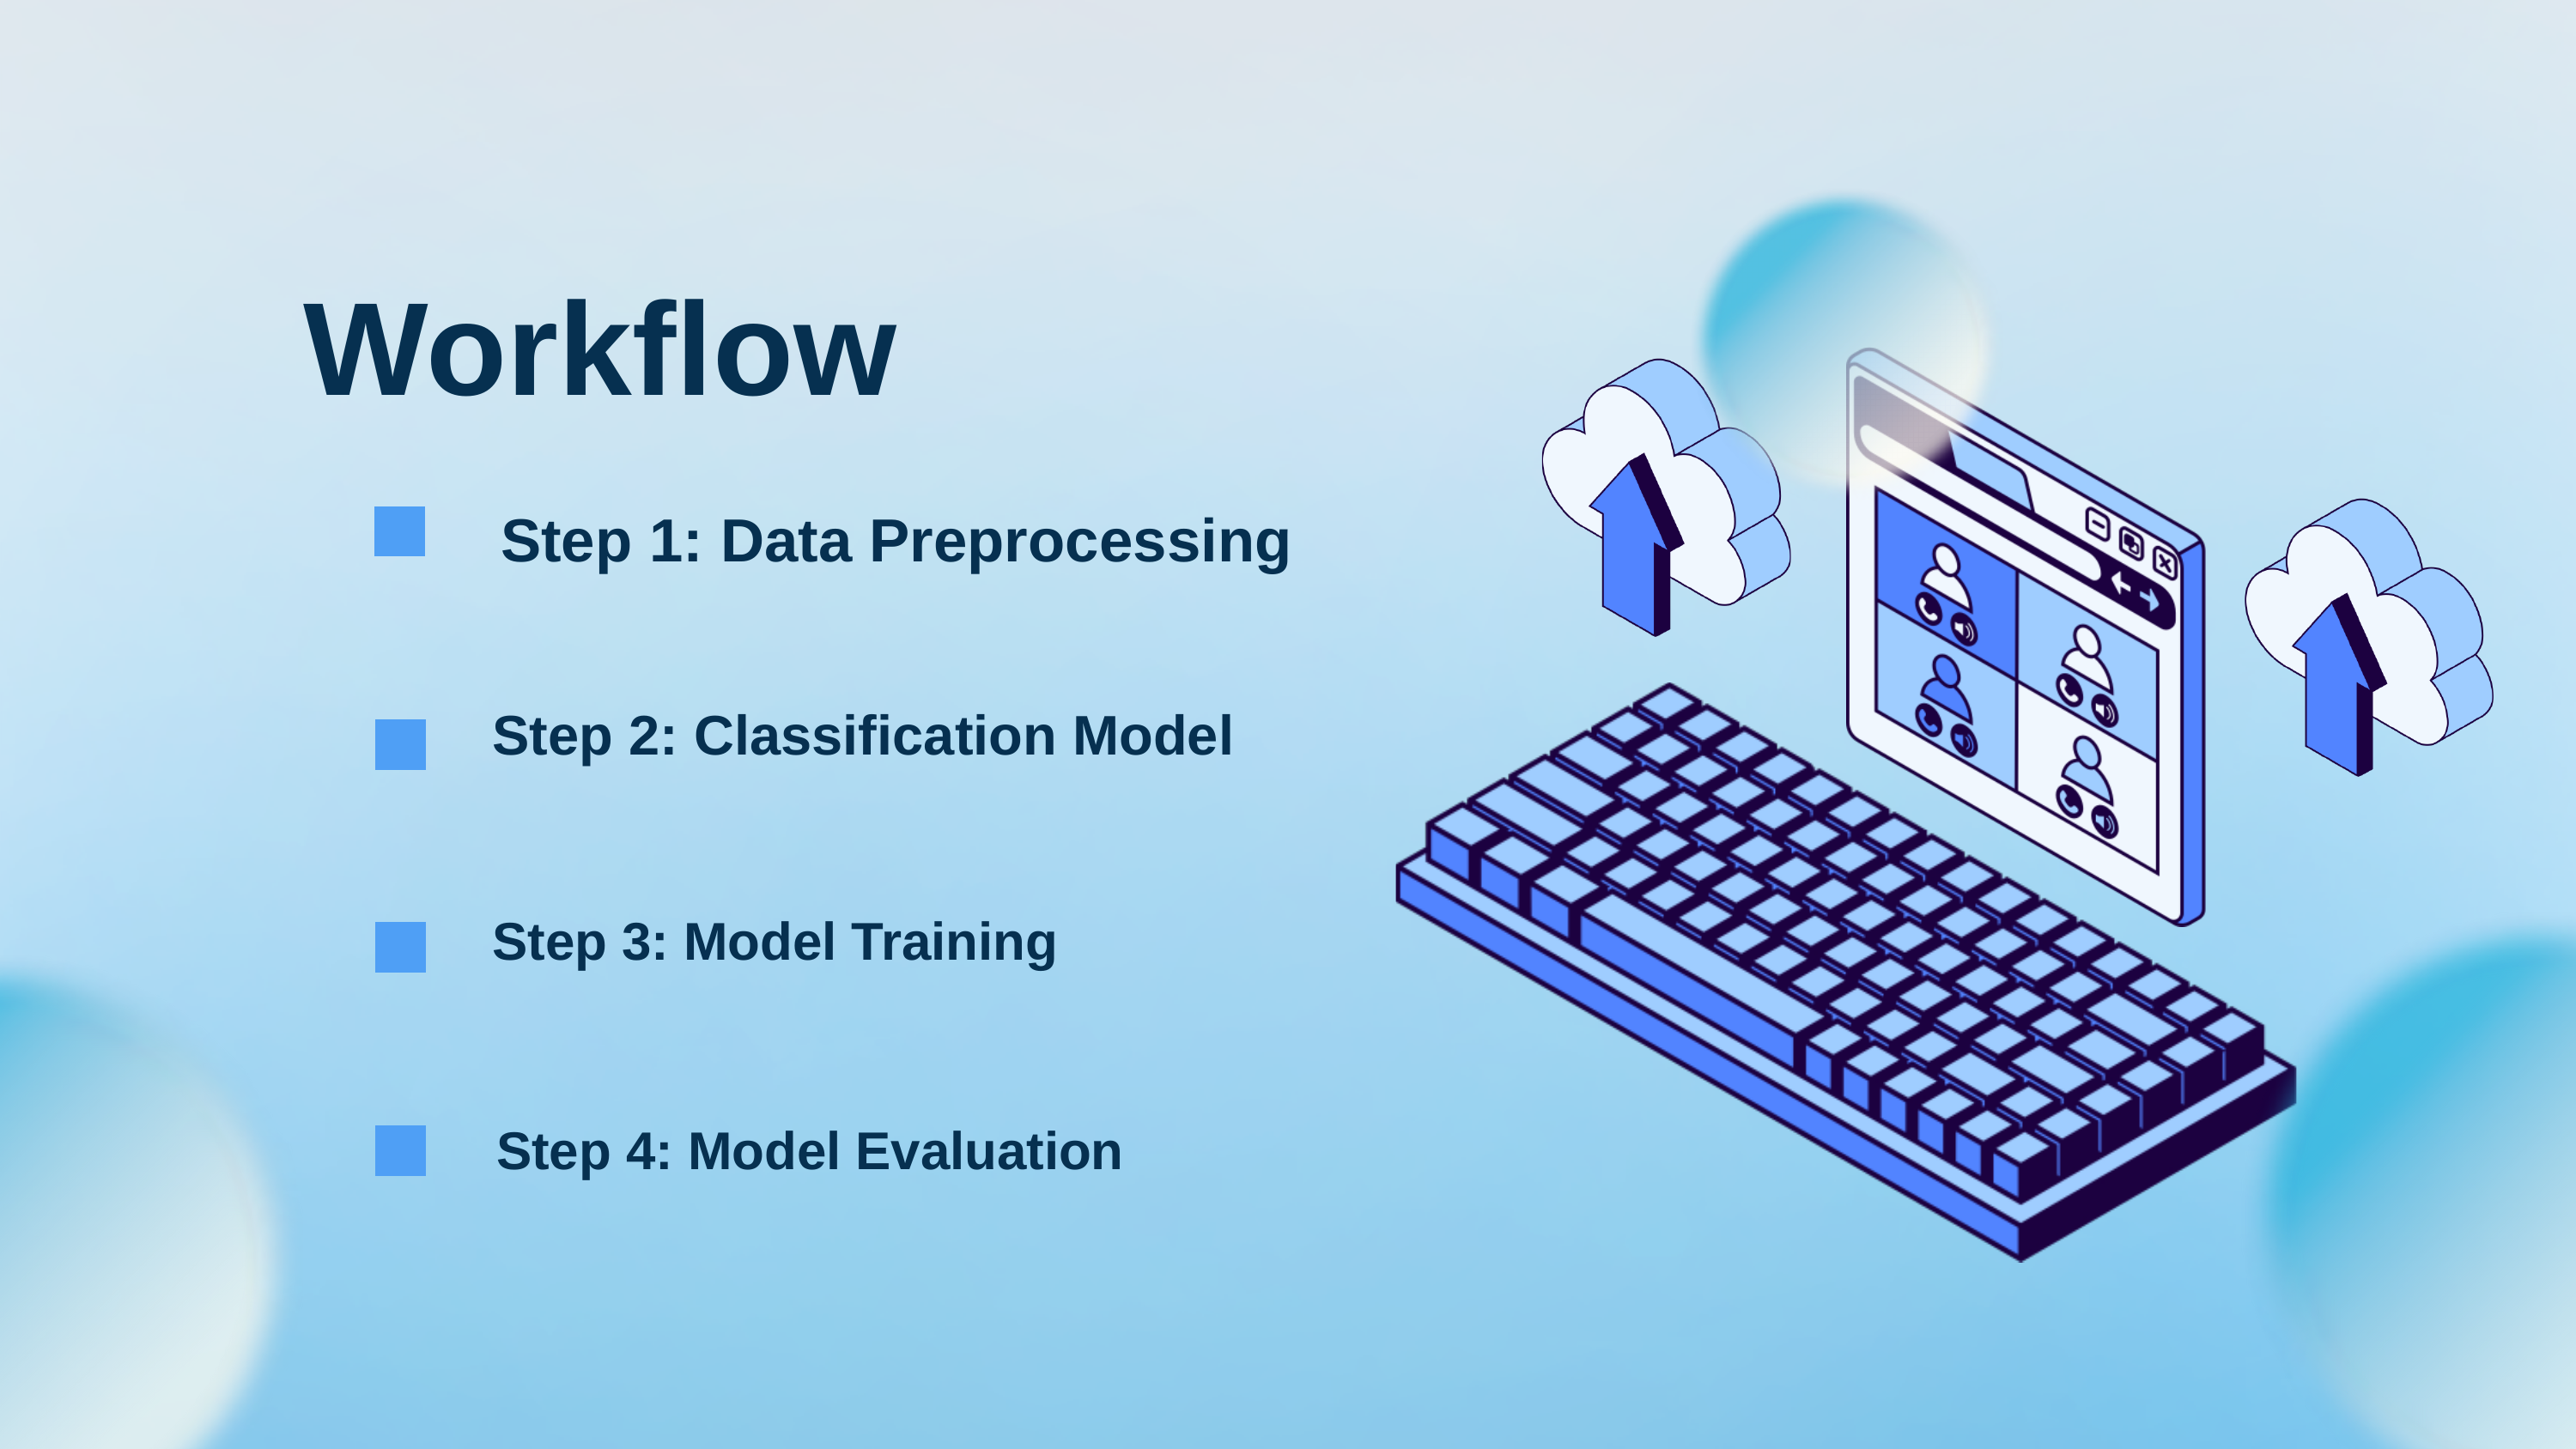

Workflow

Step 1: Data Preprocessing

Step 2: Classification Model

Step 3: Model Training

Step 4: Model Evaluation